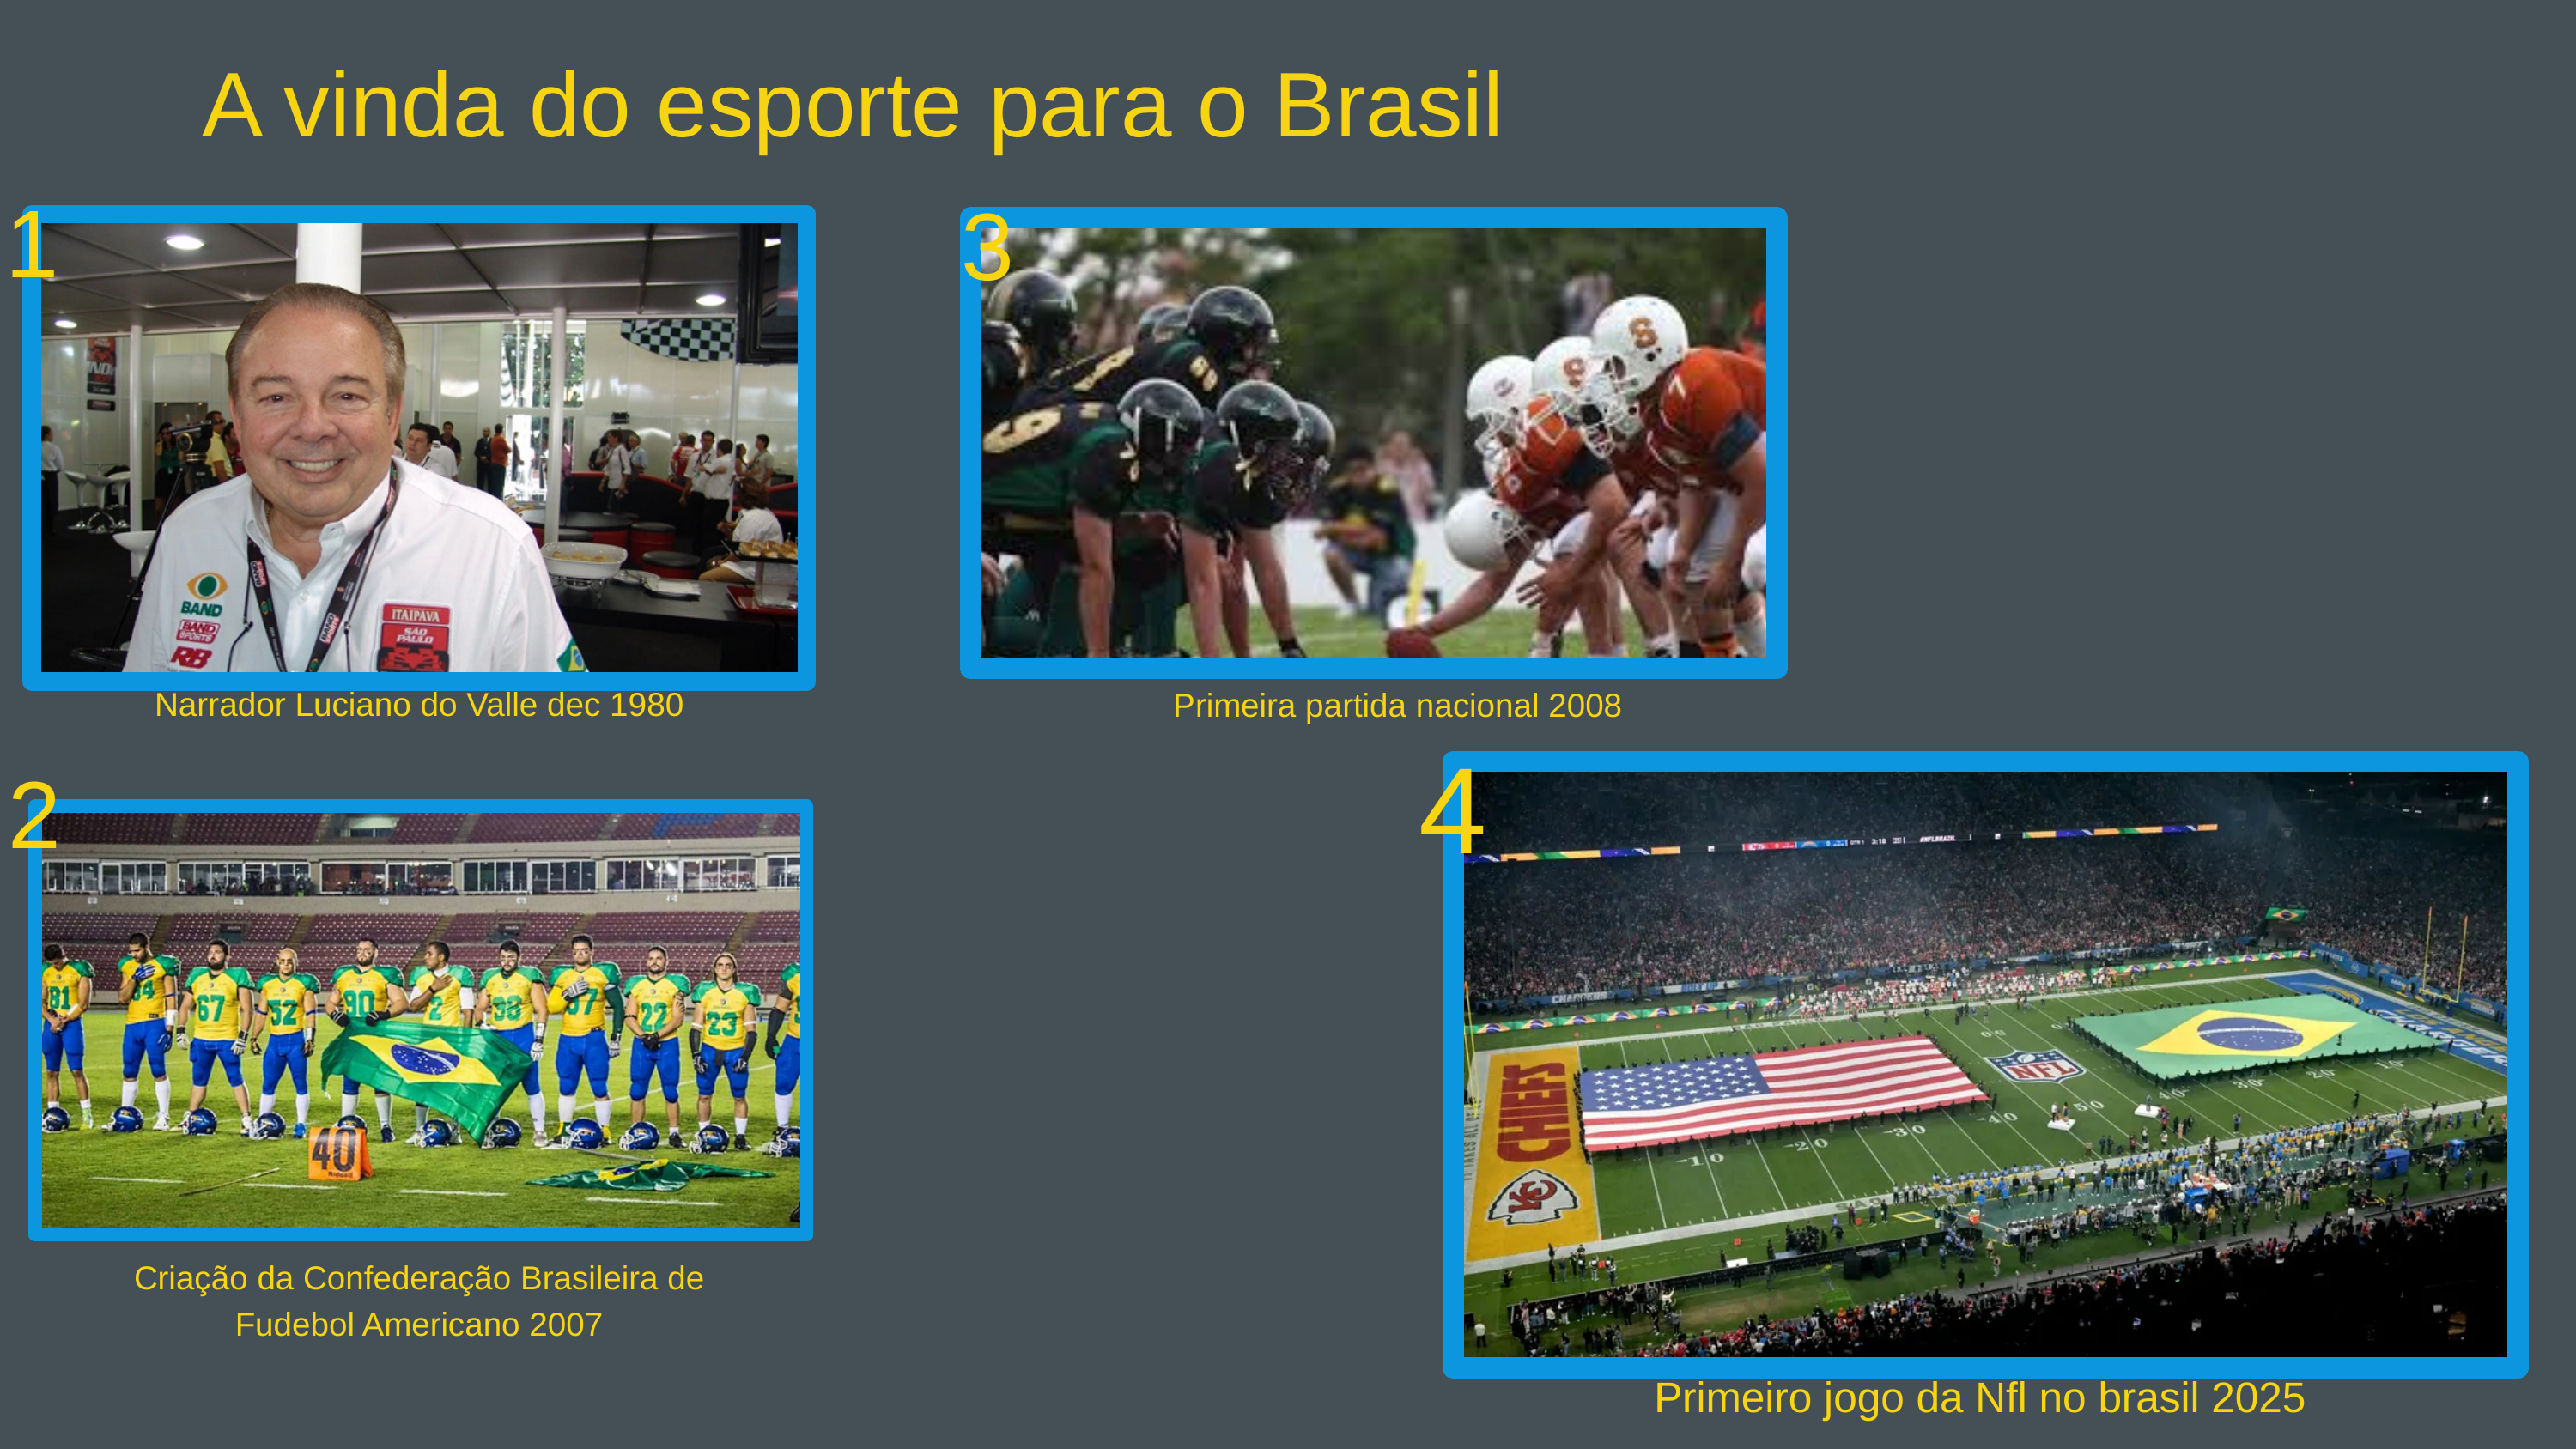

A vinda do esporte para o Brasil
1
3

Narrador Luciano do Valle dec 1980
Primeira partida nacional 2008
4
2

Criação da Confederação Brasileira de Fudebol Americano 2007
Primeiro jogo da Nfl no brasil 2025